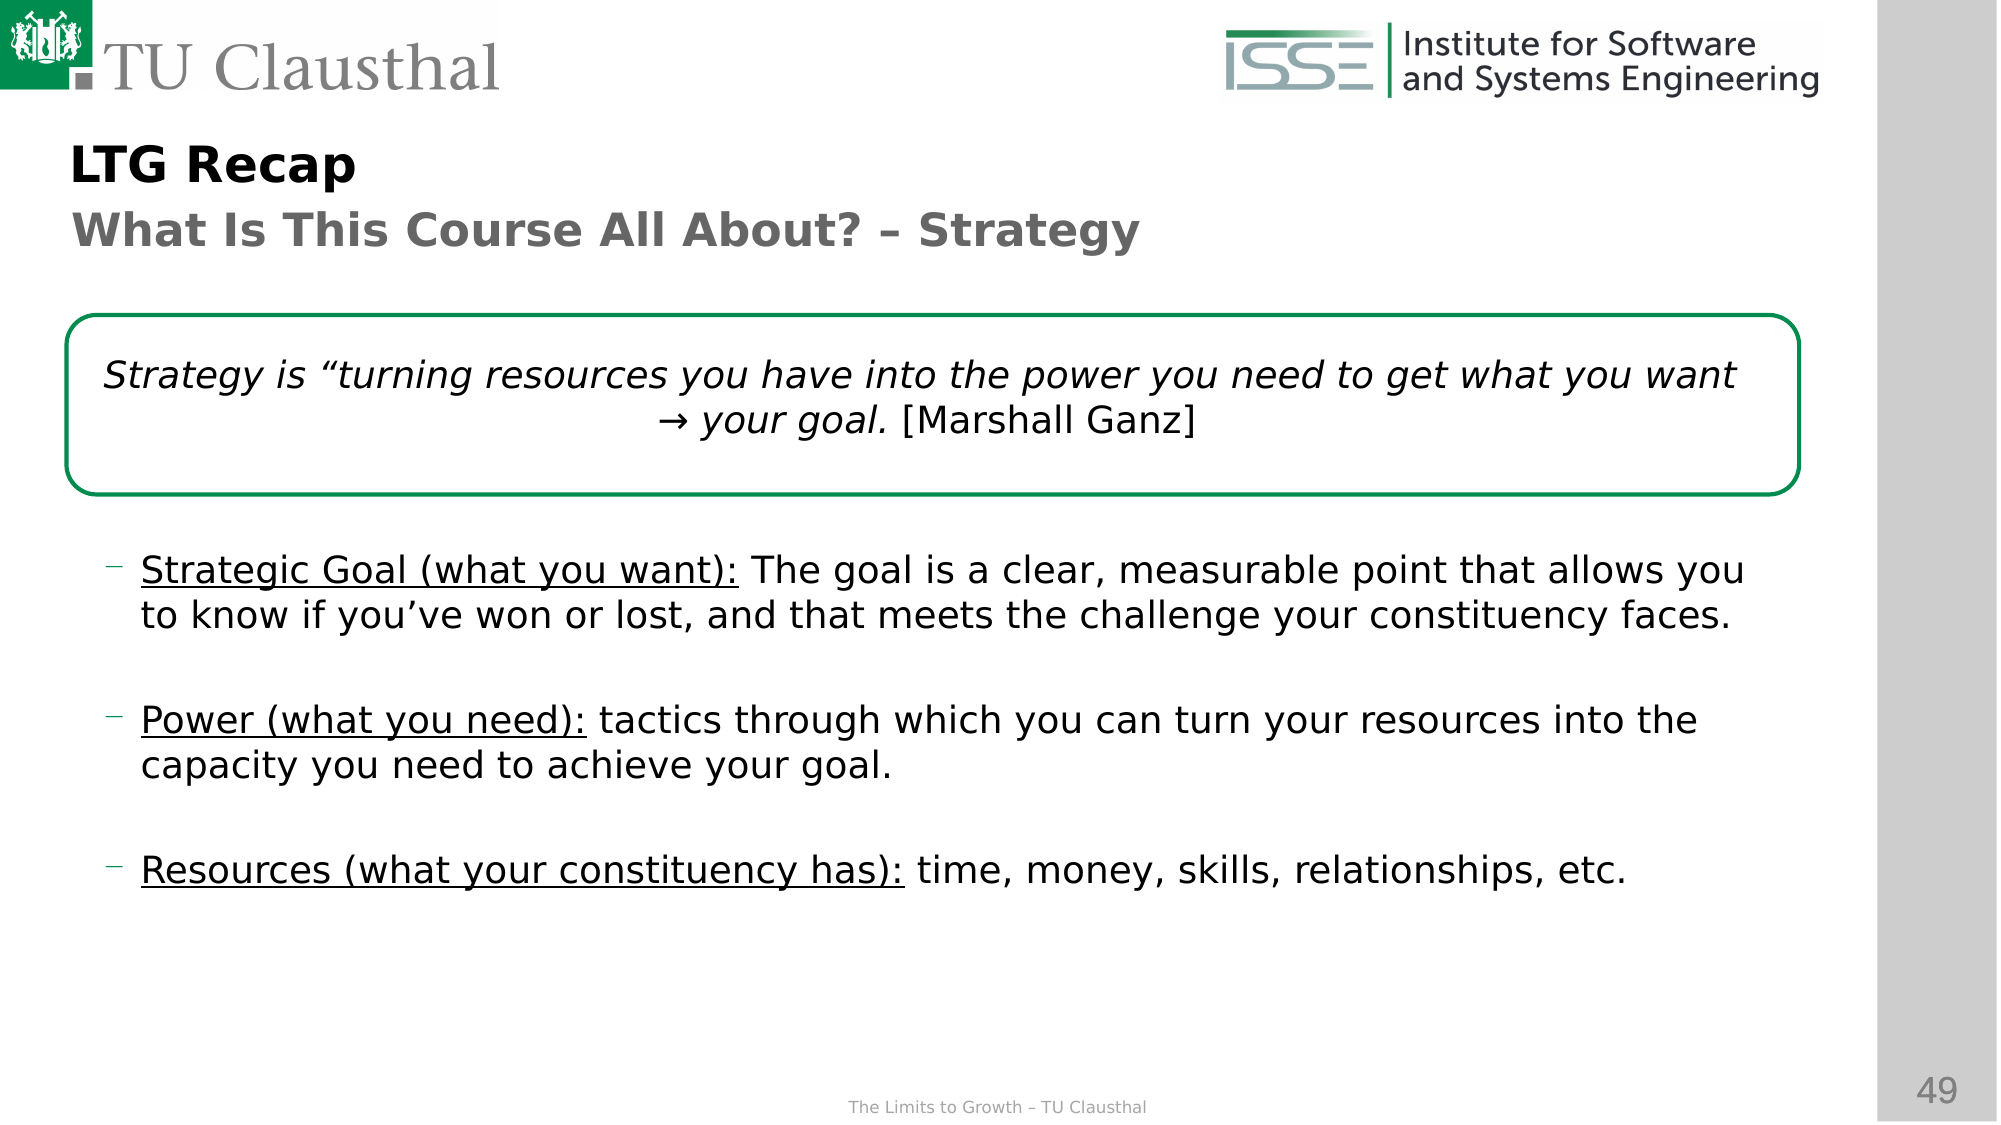

LTG Recap

What Is This Course All About? – Strategy
Strategy is “turning resources you have into the power you need to get what you want
→ your goal. [Marshall Ganz]

Strategic Goal (what you want): The goal is a clear, measurable point that allows you to know if you’ve won or lost, and that meets the challenge your constituency faces.

Power (what you need): tactics through which you can turn your resources into the capacity you need to achieve your goal.

Resources (what your constituency has): time, money, skills, relationships, etc.